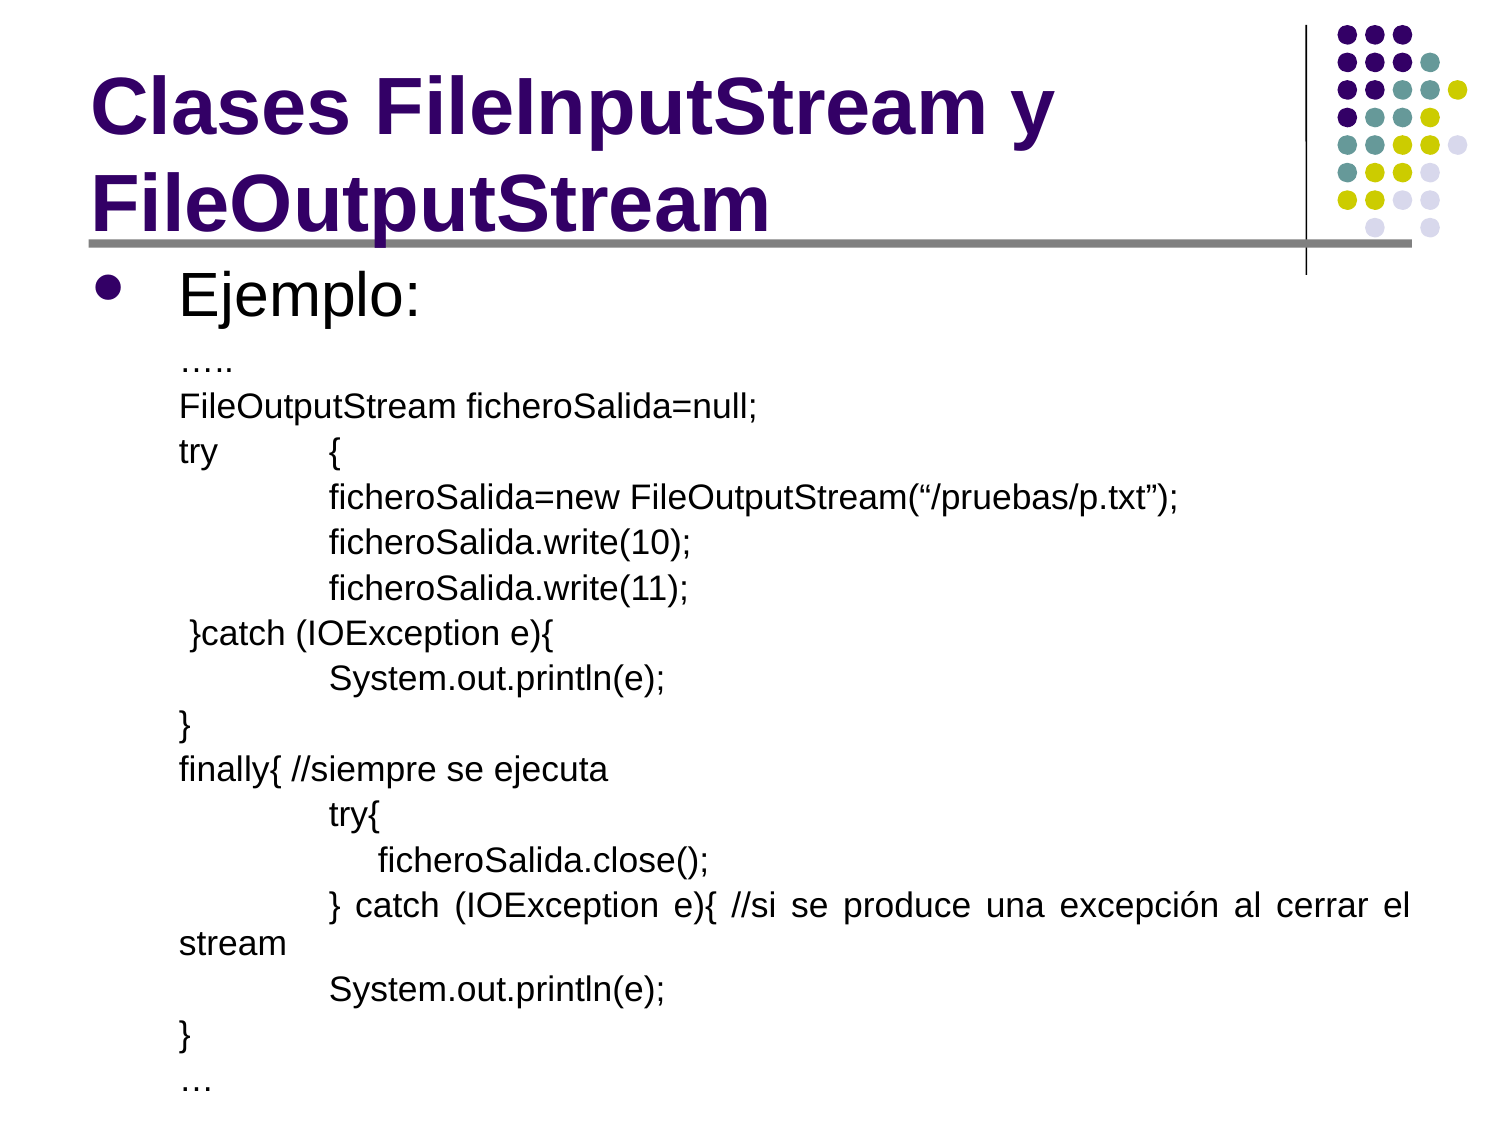

# Clases FileInputStream y FileOutputStream
Ejemplo:
	…..
	FileOutputStream ficheroSalida=null;
	try	{
		ficheroSalida=new FileOutputStream(“/pruebas/p.txt”);
		ficheroSalida.write(10);
		ficheroSalida.write(11);
          }catch (IOException e){
		System.out.println(e);
	}
	finally{ //siempre se ejecuta
		try{
		     ficheroSalida.close();
		} catch (IOException e){ //si se produce una excepción al cerrar el stream
		System.out.println(e);
	}
	…